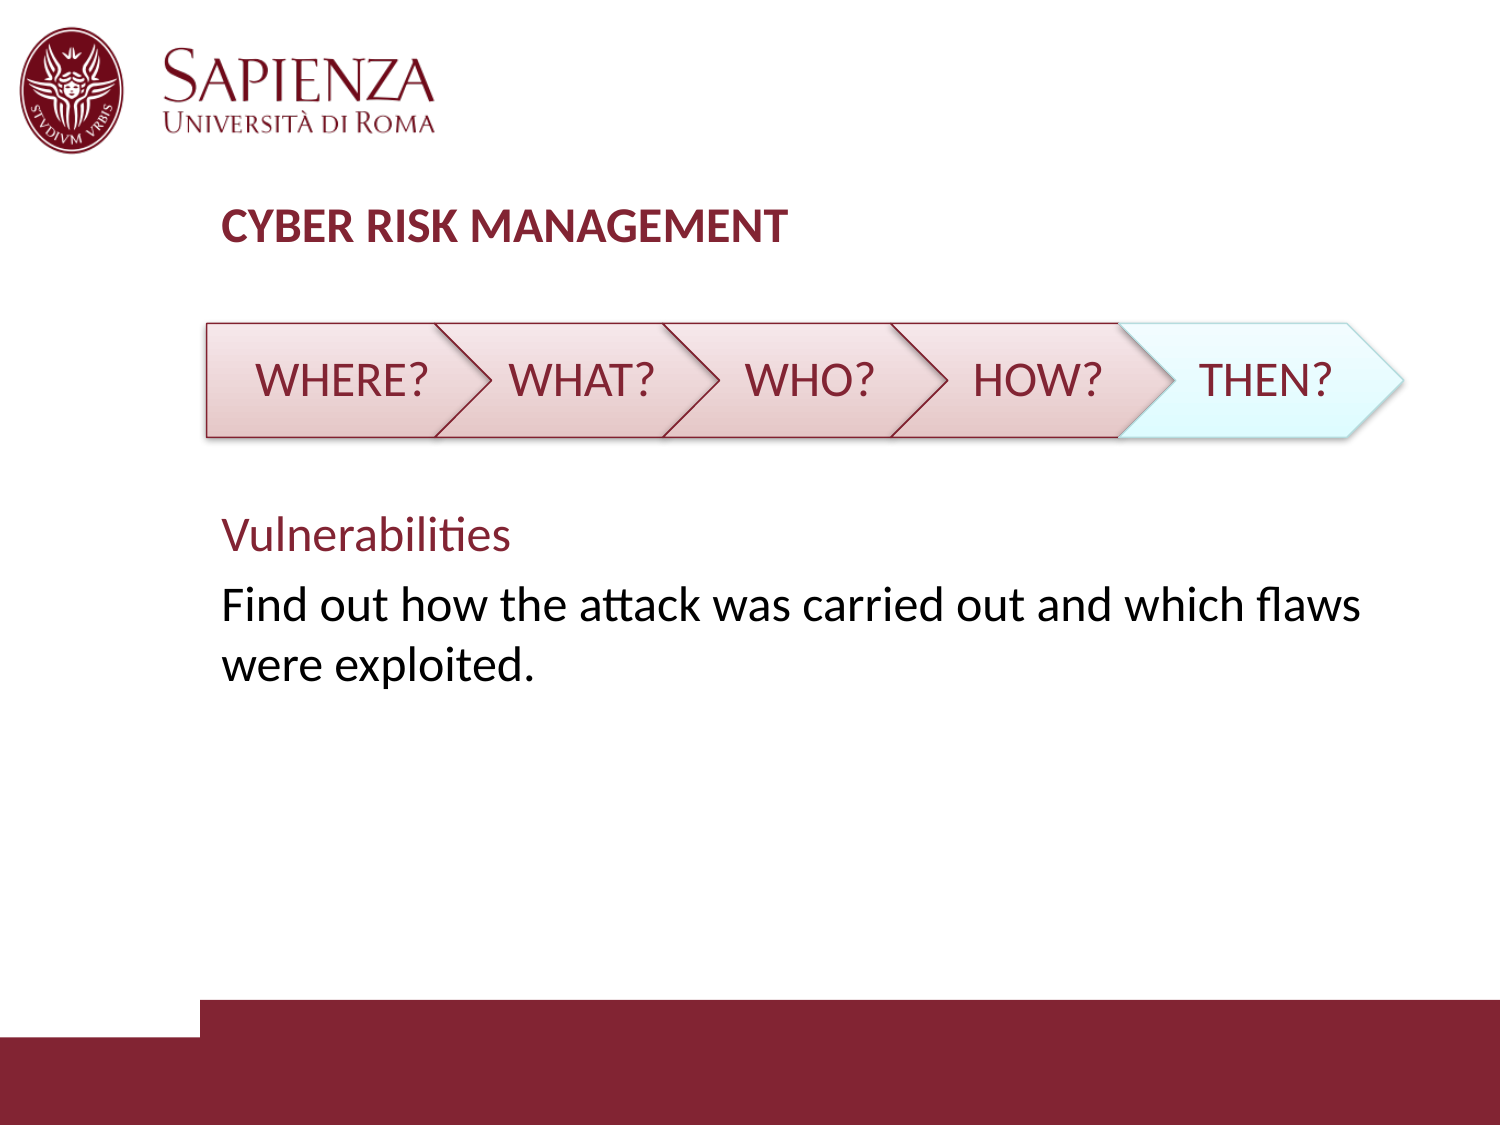

# CYBER RISK MANAGEMENT
WHERE?
WHAT?
WHO?
HOW?
THEN?
Vulnerabilities
Find out how the attack was carried out and which flaws were exploited.